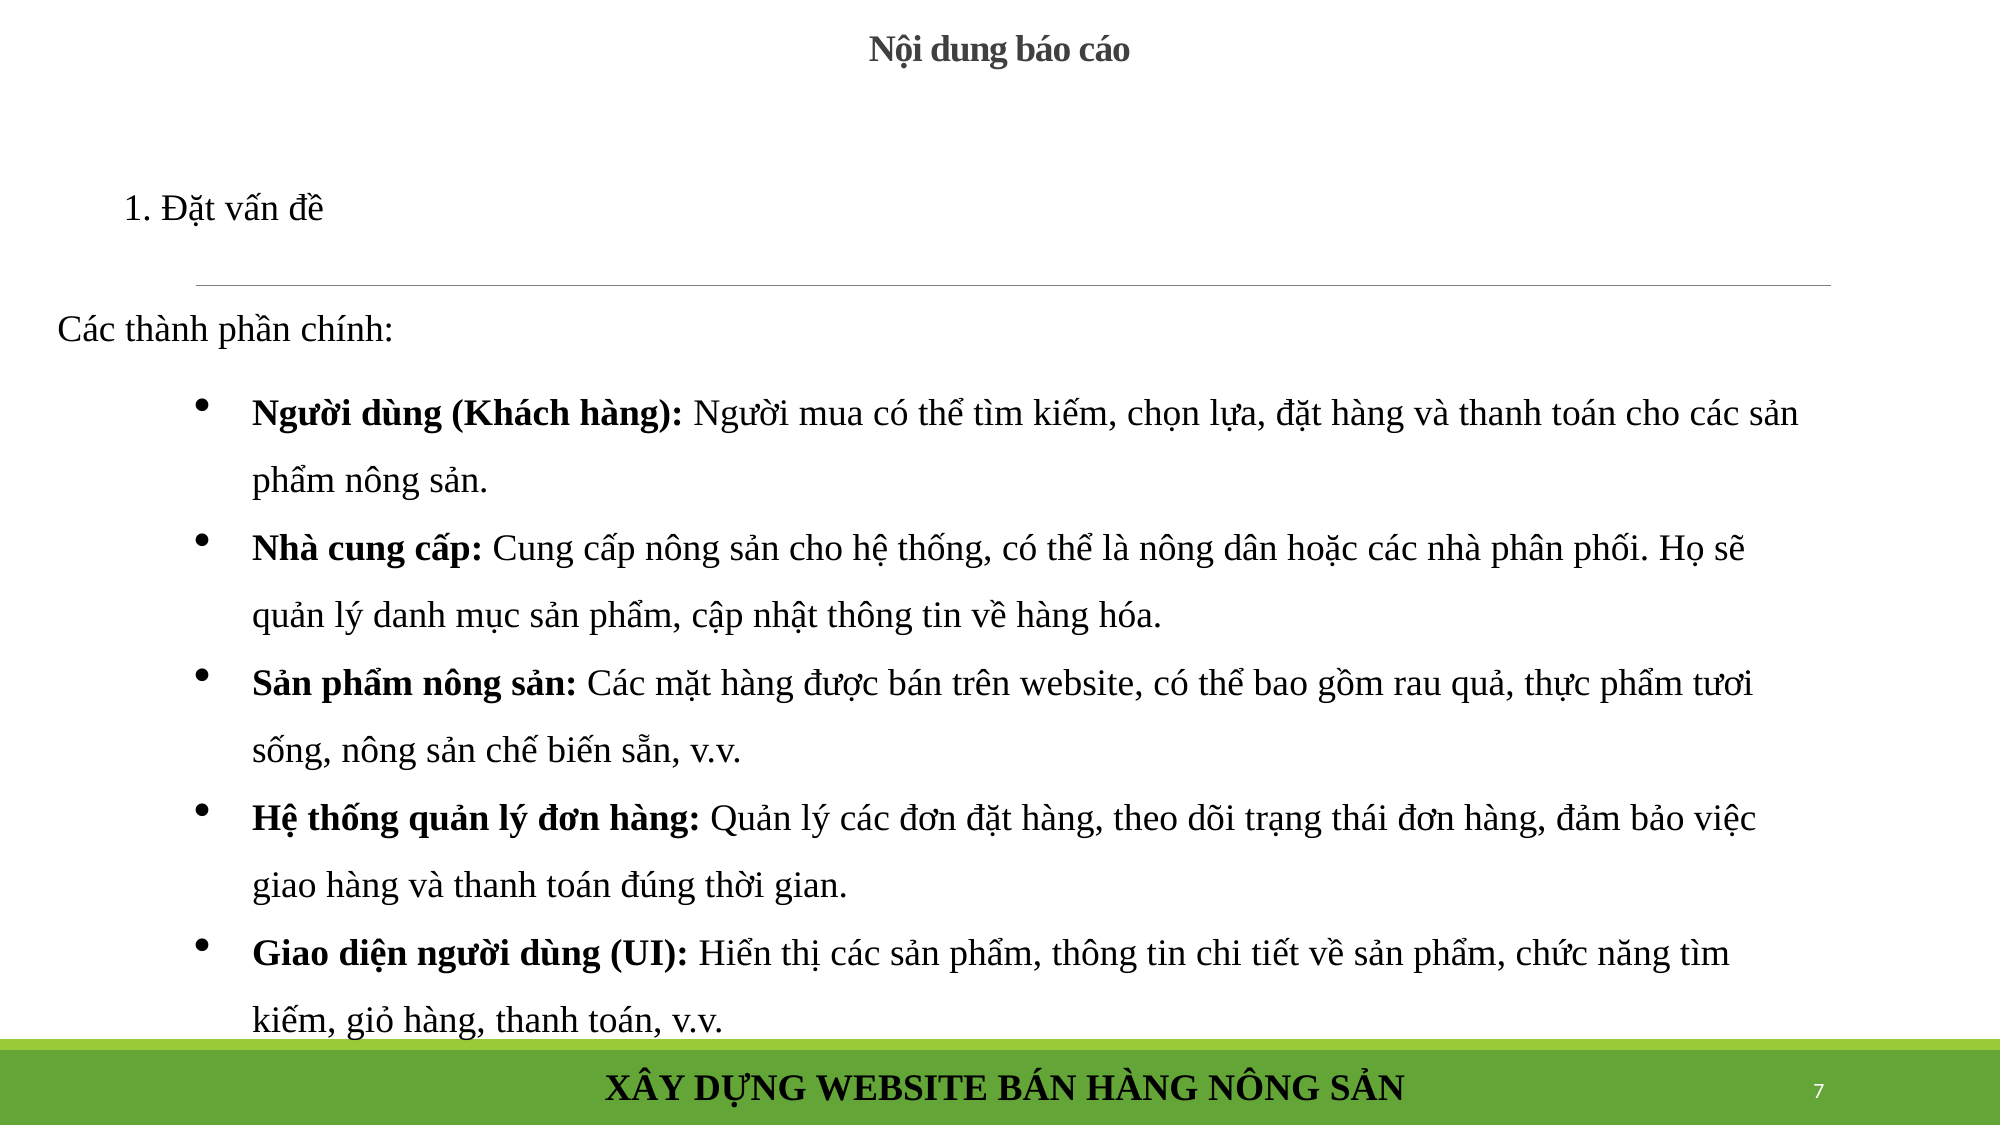

# Nội dung báo cáo
1. Đặt vấn đề
Các thành phần chính:
Người dùng (Khách hàng): Người mua có thể tìm kiếm, chọn lựa, đặt hàng và thanh toán cho các sản phẩm nông sản.
Nhà cung cấp: Cung cấp nông sản cho hệ thống, có thể là nông dân hoặc các nhà phân phối. Họ sẽ quản lý danh mục sản phẩm, cập nhật thông tin về hàng hóa.
Sản phẩm nông sản: Các mặt hàng được bán trên website, có thể bao gồm rau quả, thực phẩm tươi sống, nông sản chế biến sẵn, v.v.
Hệ thống quản lý đơn hàng: Quản lý các đơn đặt hàng, theo dõi trạng thái đơn hàng, đảm bảo việc giao hàng và thanh toán đúng thời gian.
Giao diện người dùng (UI): Hiển thị các sản phẩm, thông tin chi tiết về sản phẩm, chức năng tìm kiếm, giỏ hàng, thanh toán, v.v.
XÂY DỰNG WEBSITE BÁN HÀNG NÔNG SẢN

7